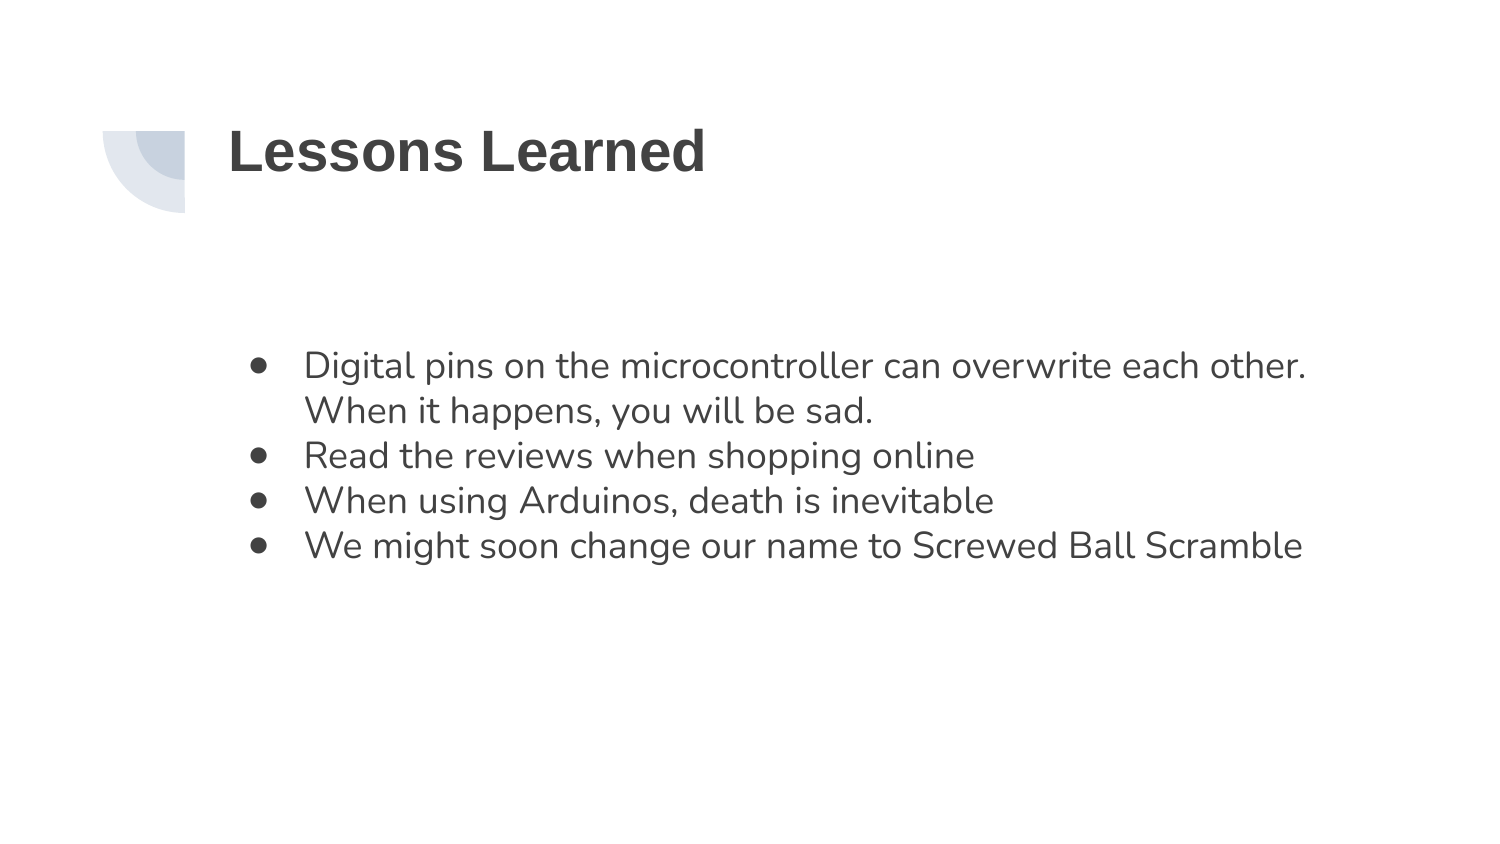

Lessons Learned
Digital pins on the microcontroller can overwrite each other. When it happens, you will be sad.
Read the reviews when shopping online
When using Arduinos, death is inevitable
We might soon change our name to Screwed Ball Scramble